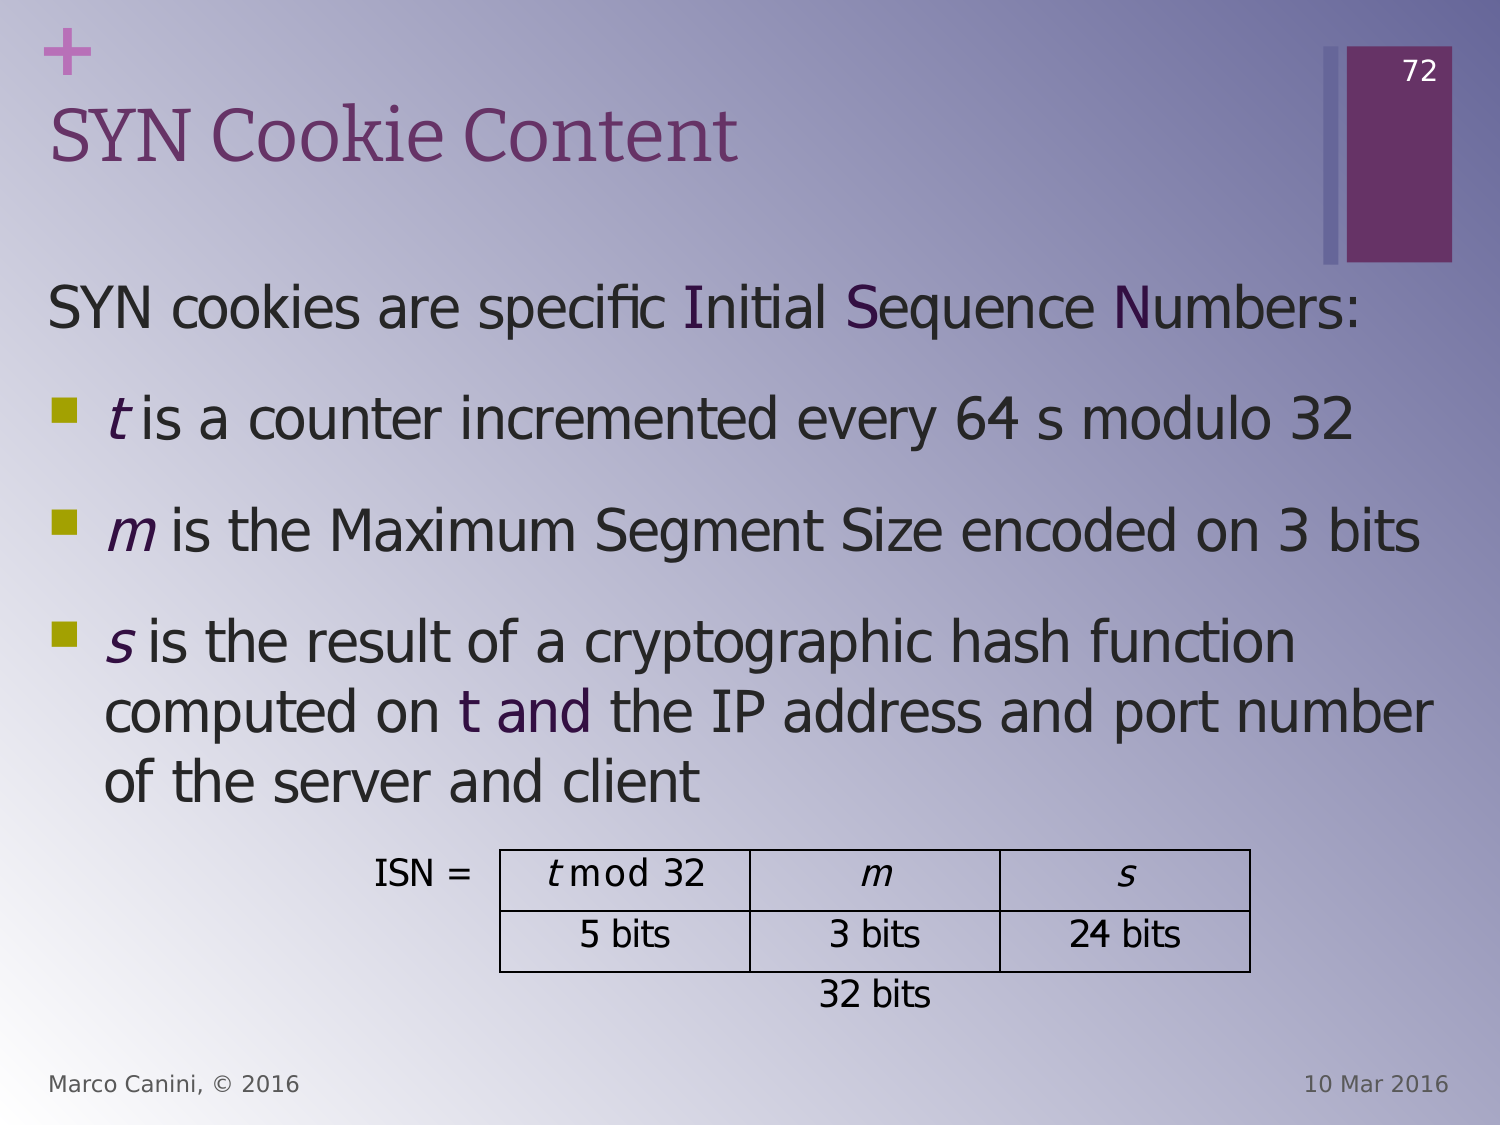

72
# SYN Cookie Content
SYN cookies are specific Initial Sequence Numbers:
t is a counter incremented every 64 s modulo 32
m is the Maximum Segment Size encoded on 3 bits
s is the result of a cryptographic hash function computed on t and the IP address and port number of the server and client
| ISN = | t mod 32 | m | s |
| --- | --- | --- | --- |
|  | 5 bits | 3 bits | 24 bits |
|  | 32 bits |  |  |
Marco Canini, © 2016
10 Mar 2016